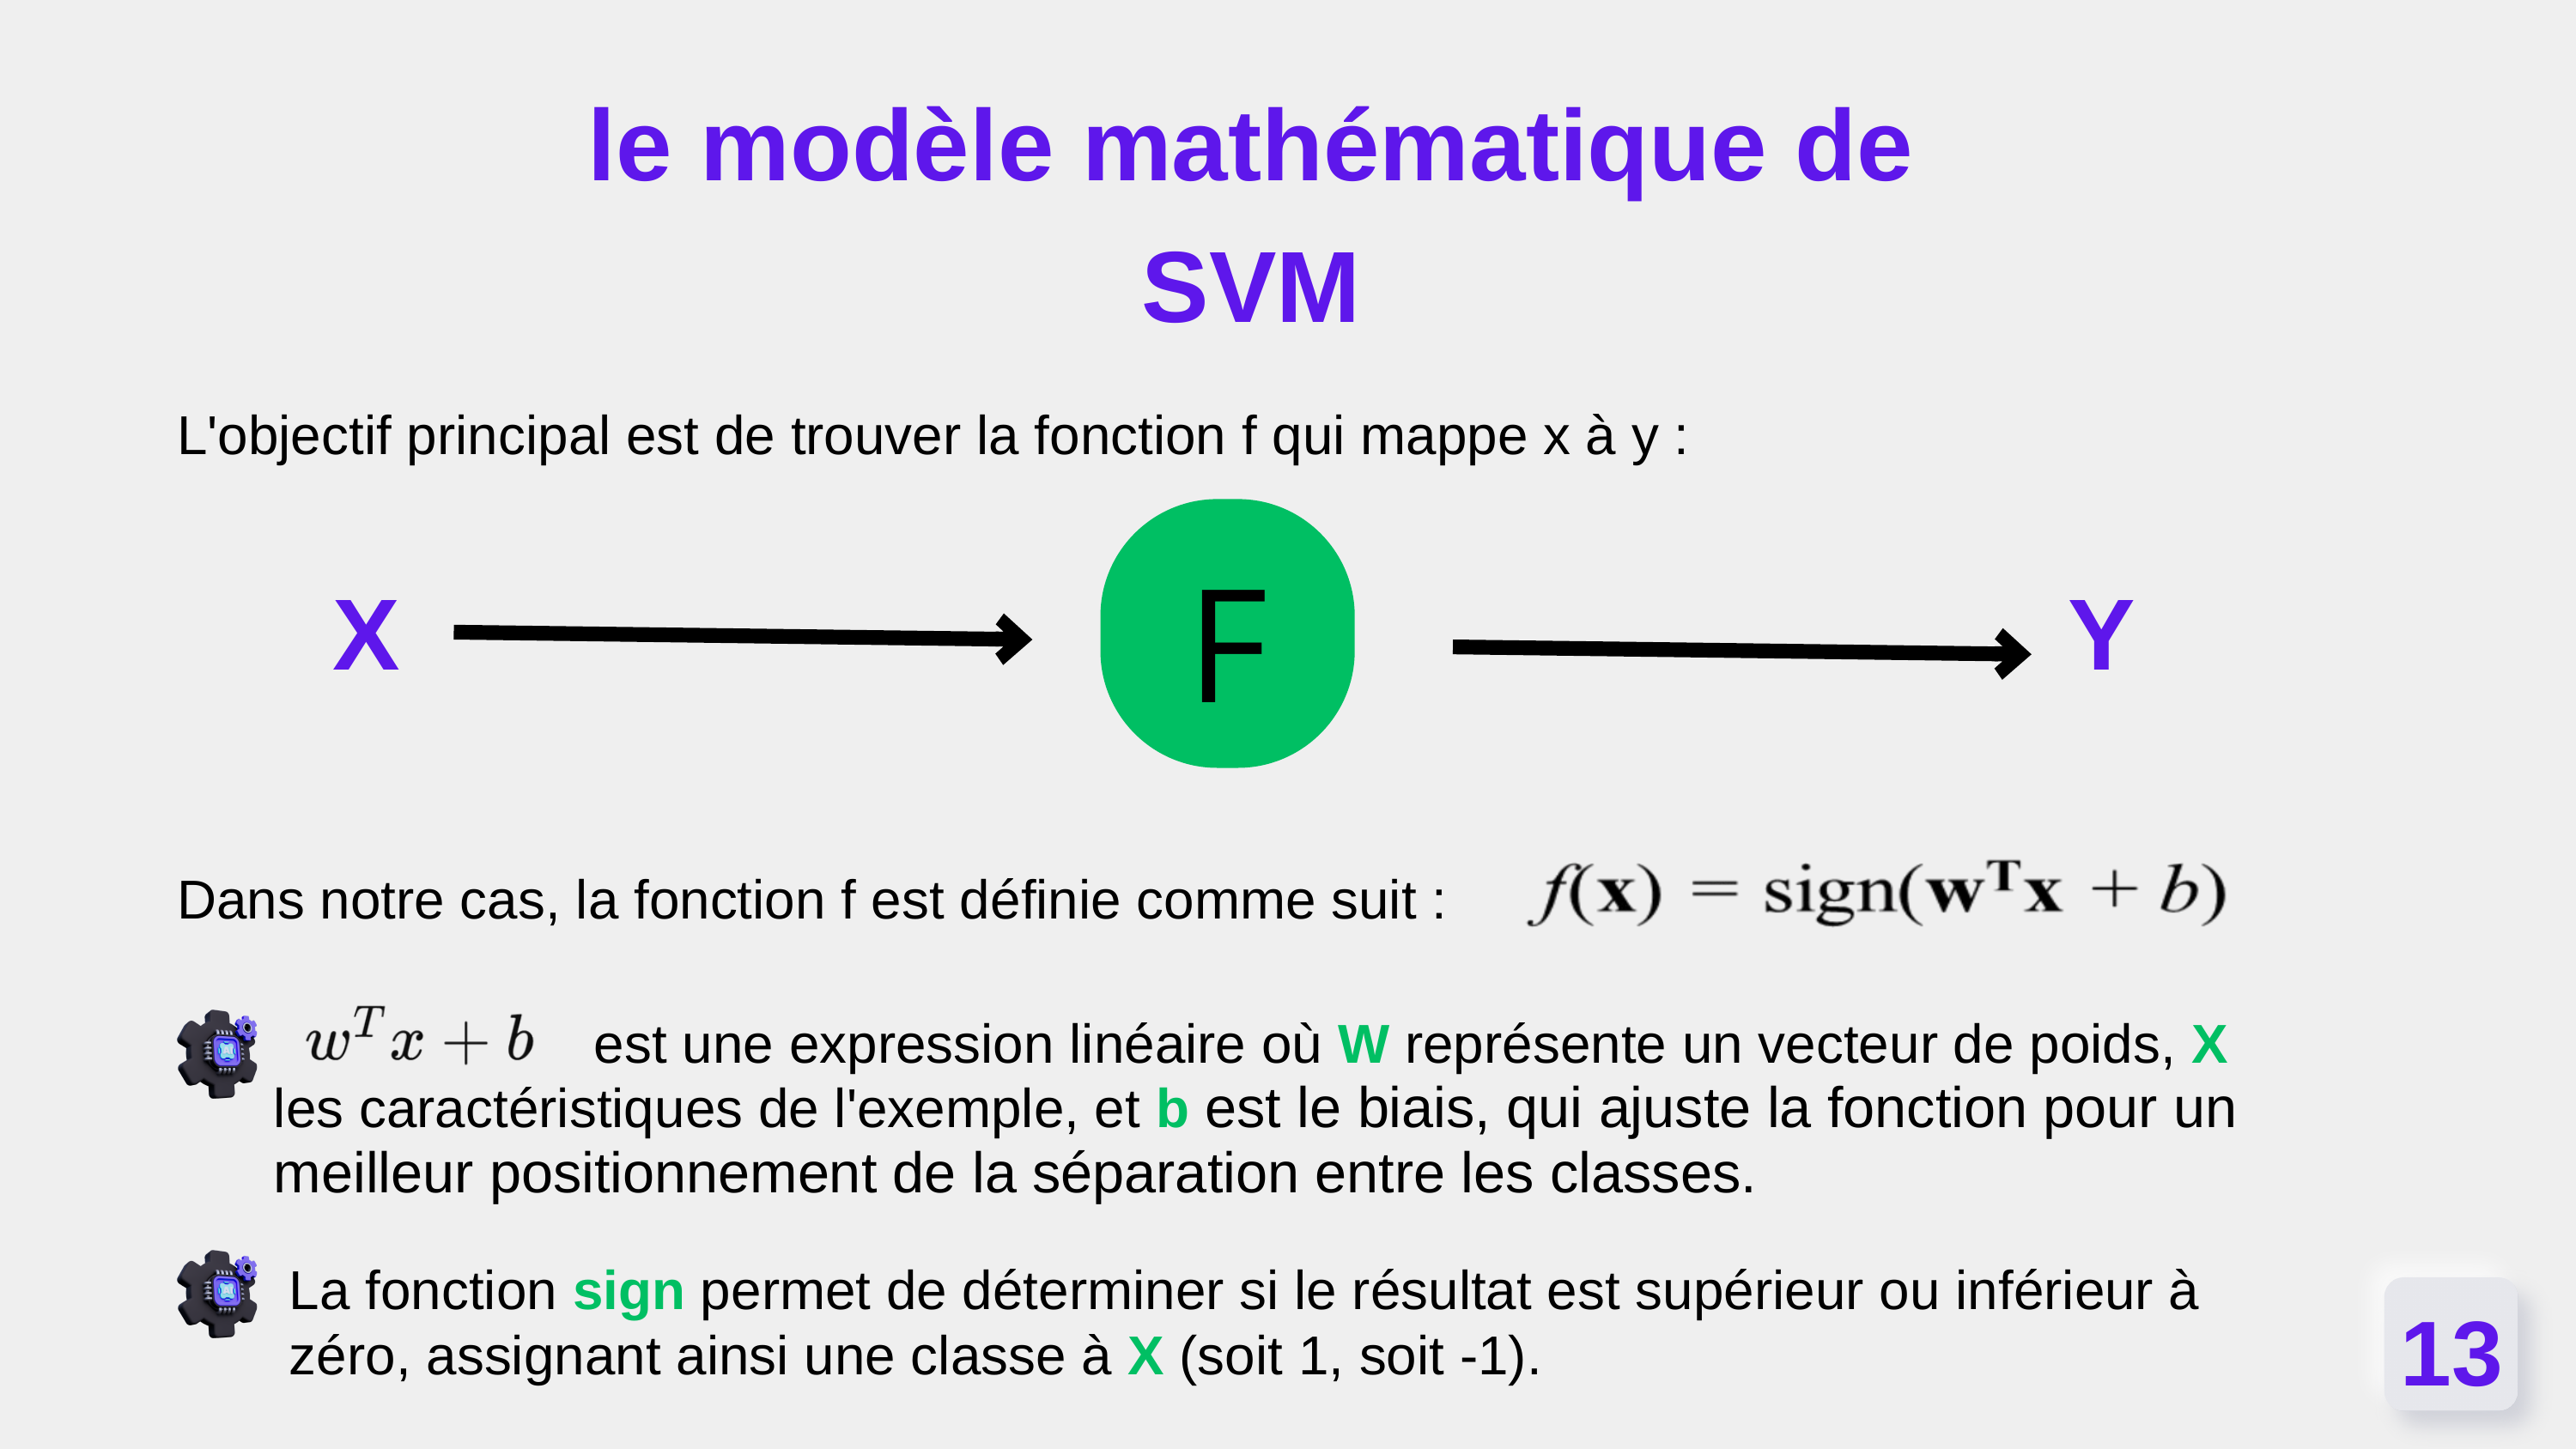

le modèle mathématique de SVM
L'objectif principal est de trouver la fonction f qui mappe x à y :

F
X
Y

Dans notre cas, la fonction f est définie comme suit :

                     est une expression linéaire où W représente un vecteur de poids, X les caractéristiques de l'exemple, et b est le biais, qui ajuste la fonction pour un meilleur positionnement de la séparation entre les classes.

La fonction sign permet de déterminer si le résultat est supérieur ou inférieur à zéro, assignant ainsi une classe à X (soit 1, soit -1).

13